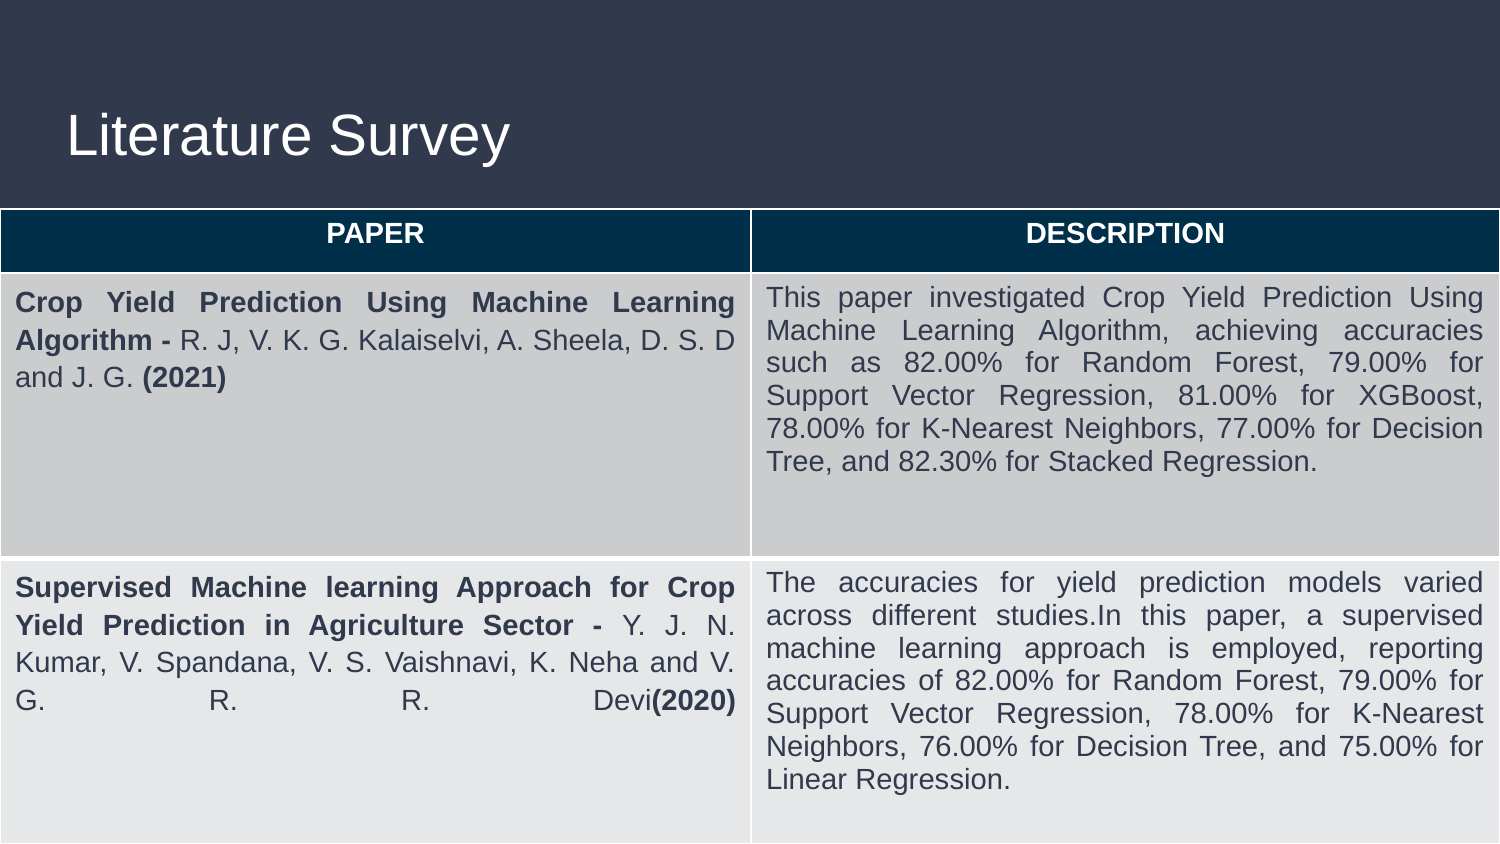

# Literature Survey
| PAPER | DESCRIPTION |
| --- | --- |
| Crop Yield Prediction Using Machine Learning Algorithm - R. J, V. K. G. Kalaiselvi, A. Sheela, D. S. D and J. G. (2021) | This paper investigated Crop Yield Prediction Using Machine Learning Algorithm, achieving accuracies such as 82.00% for Random Forest, 79.00% for Support Vector Regression, 81.00% for XGBoost, 78.00% for K-Nearest Neighbors, 77.00% for Decision Tree, and 82.30% for Stacked Regression. |
| Supervised Machine learning Approach for Crop Yield Prediction in Agriculture Sector - Y. J. N. Kumar, V. Spandana, V. S. Vaishnavi, K. Neha and V. G. R. R. Devi(2020) | The accuracies for yield prediction models varied across different studies.In this paper, a supervised machine learning approach is employed, reporting accuracies of 82.00% for Random Forest, 79.00% for Support Vector Regression, 78.00% for K-Nearest Neighbors, 76.00% for Decision Tree, and 75.00% for Linear Regression. |